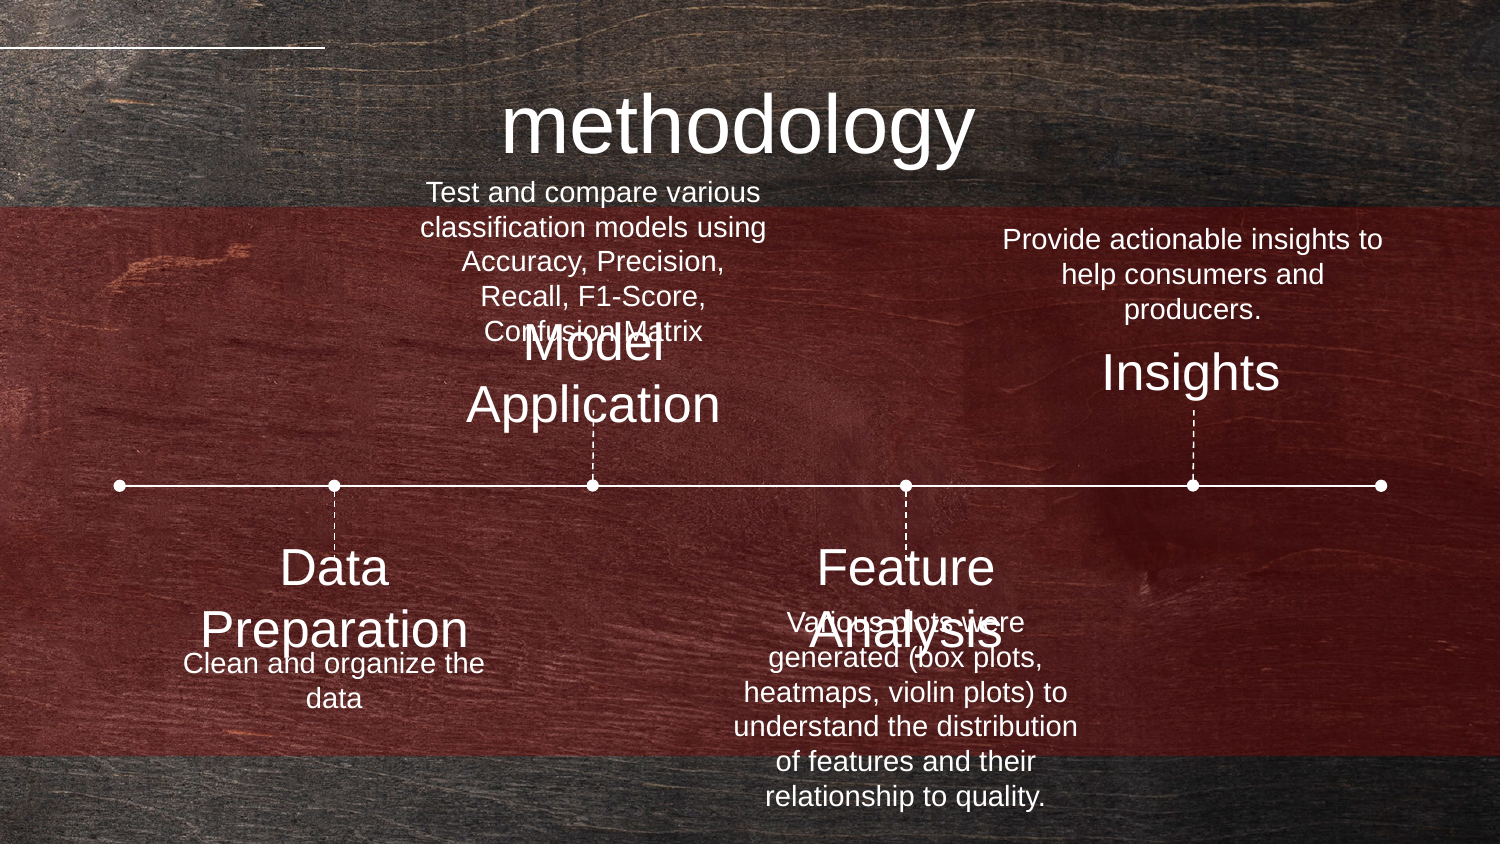

# methodology
Test and compare various classification models using Accuracy, Precision, Recall, F1-Score, Confusion Matrix
Provide actionable insights to help consumers and producers.
Insights
Model Application
Data Preparation
Feature Analysis
Clean and organize the data
Various plots were generated (box plots, heatmaps, violin plots) to understand the distribution of features and their relationship to quality.